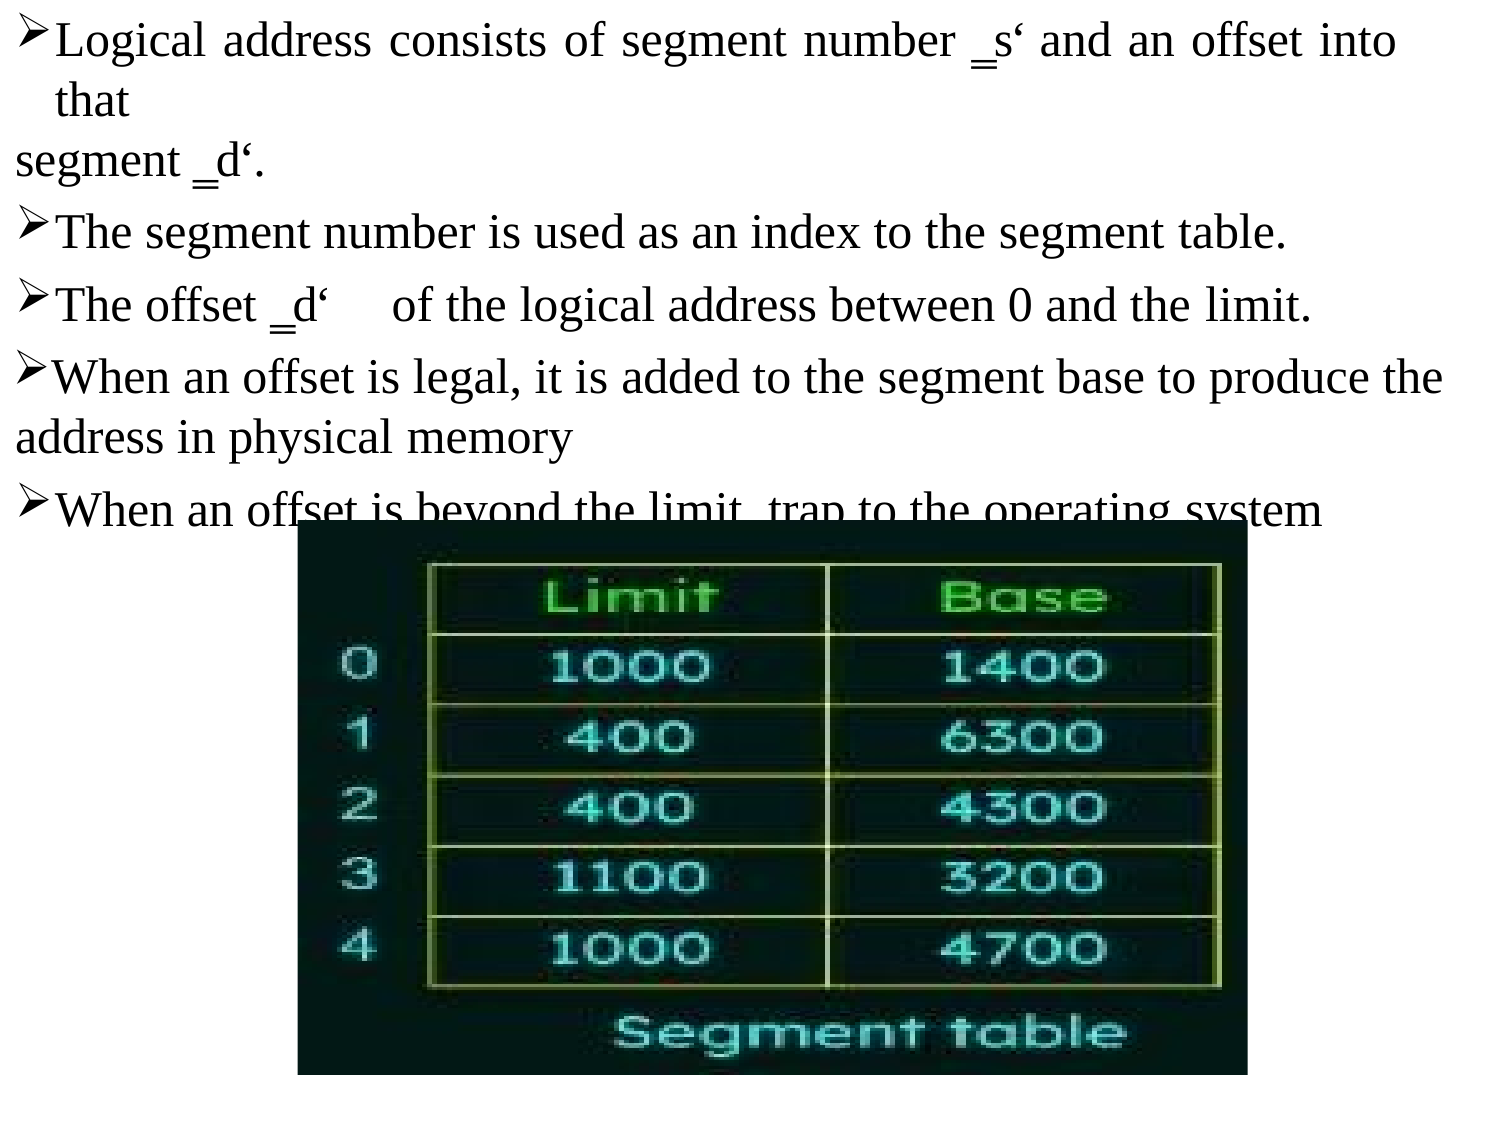

Logical address consists of segment number ‗s‘ and an offset into that
segment ‗d‘.
The segment number is used as an index to the segment table.
The offset ‗d‘	of the logical address between 0 and the limit.
When an offset is legal, it is added to the segment base to produce the  address in physical memory
When an offset is beyond the limit, trap to the operating system